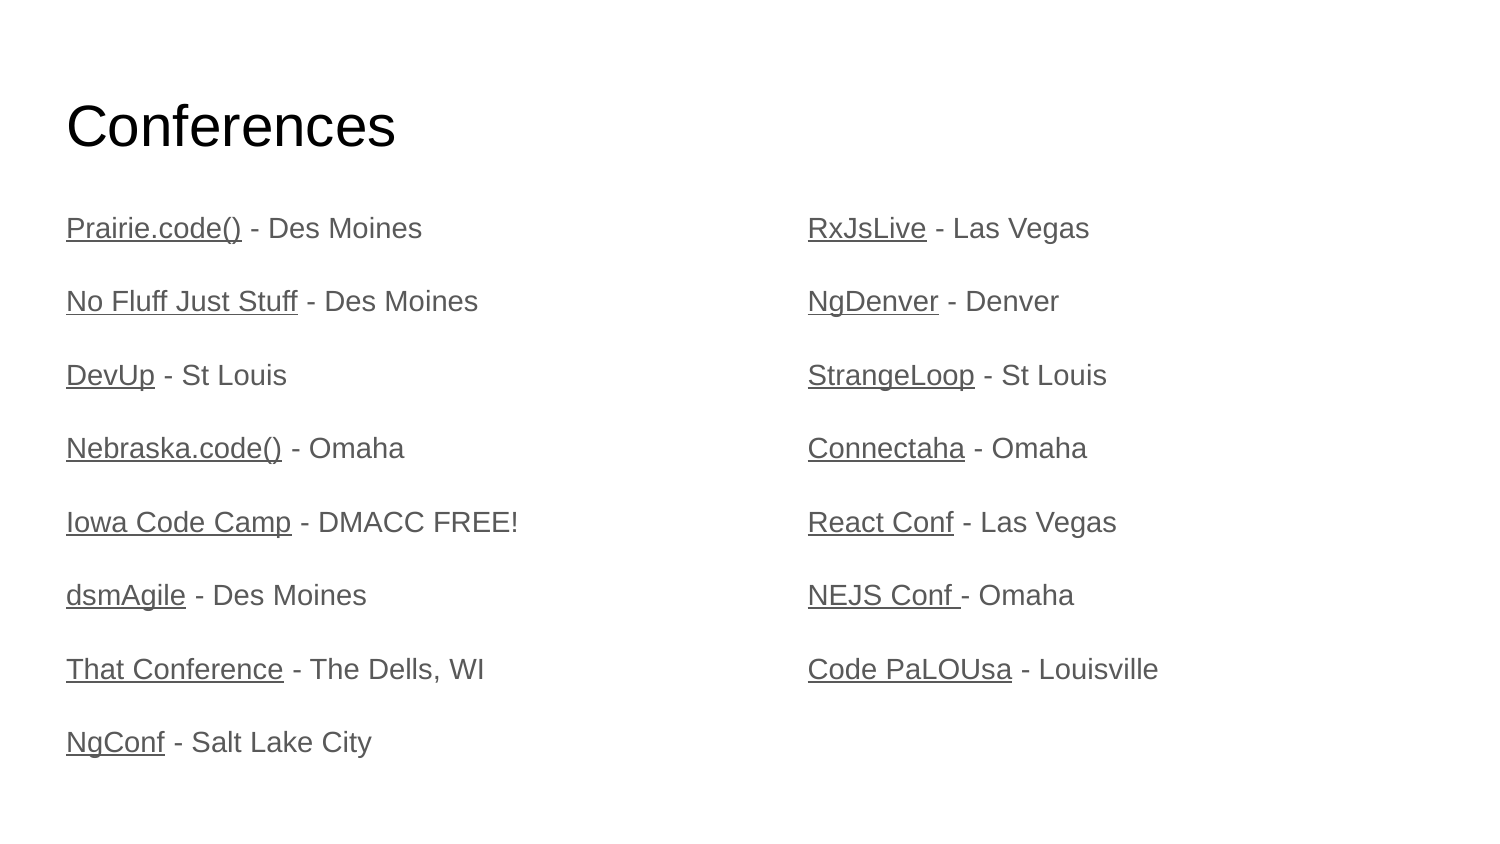

# Conferences
Prairie.code() - Des Moines
No Fluff Just Stuff - Des Moines
DevUp - St Louis
Nebraska.code() - Omaha
Iowa Code Camp - DMACC FREE!
dsmAgile - Des Moines
That Conference - The Dells, WI
NgConf - Salt Lake City

RxJsLive - Las Vegas
NgDenver - Denver
StrangeLoop - St Louis
Connectaha - Omaha
React Conf - Las Vegas
NEJS Conf - Omaha
Code PaLOUsa - Louisville